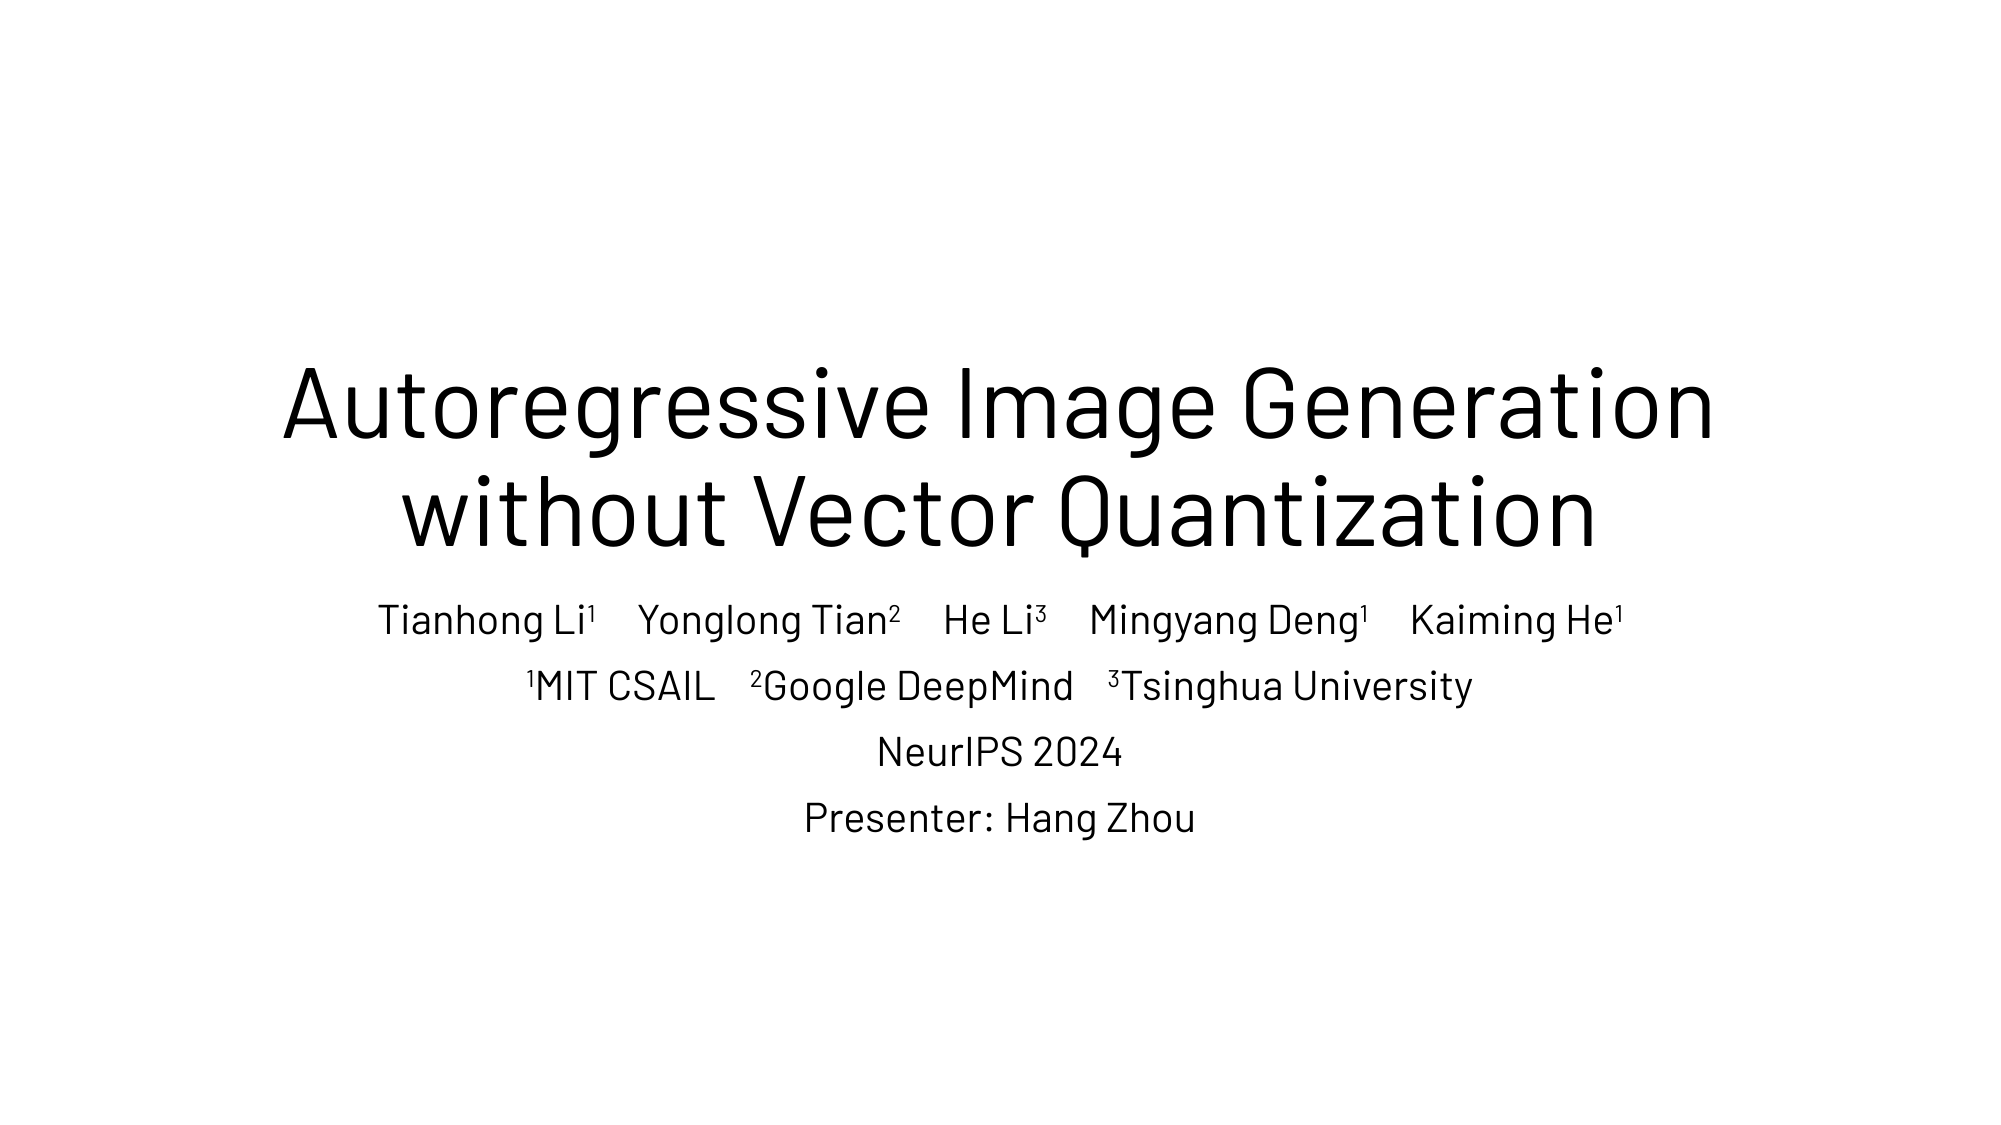

# Autoregressive Image Generation without Vector Quantization
Tianhong Li1     Yonglong Tian2     He Li3     Mingyang Deng1     Kaiming He1
1MIT CSAIL    2Google DeepMind    3Tsinghua University
NeurIPS 2024
Presenter: Hang Zhou